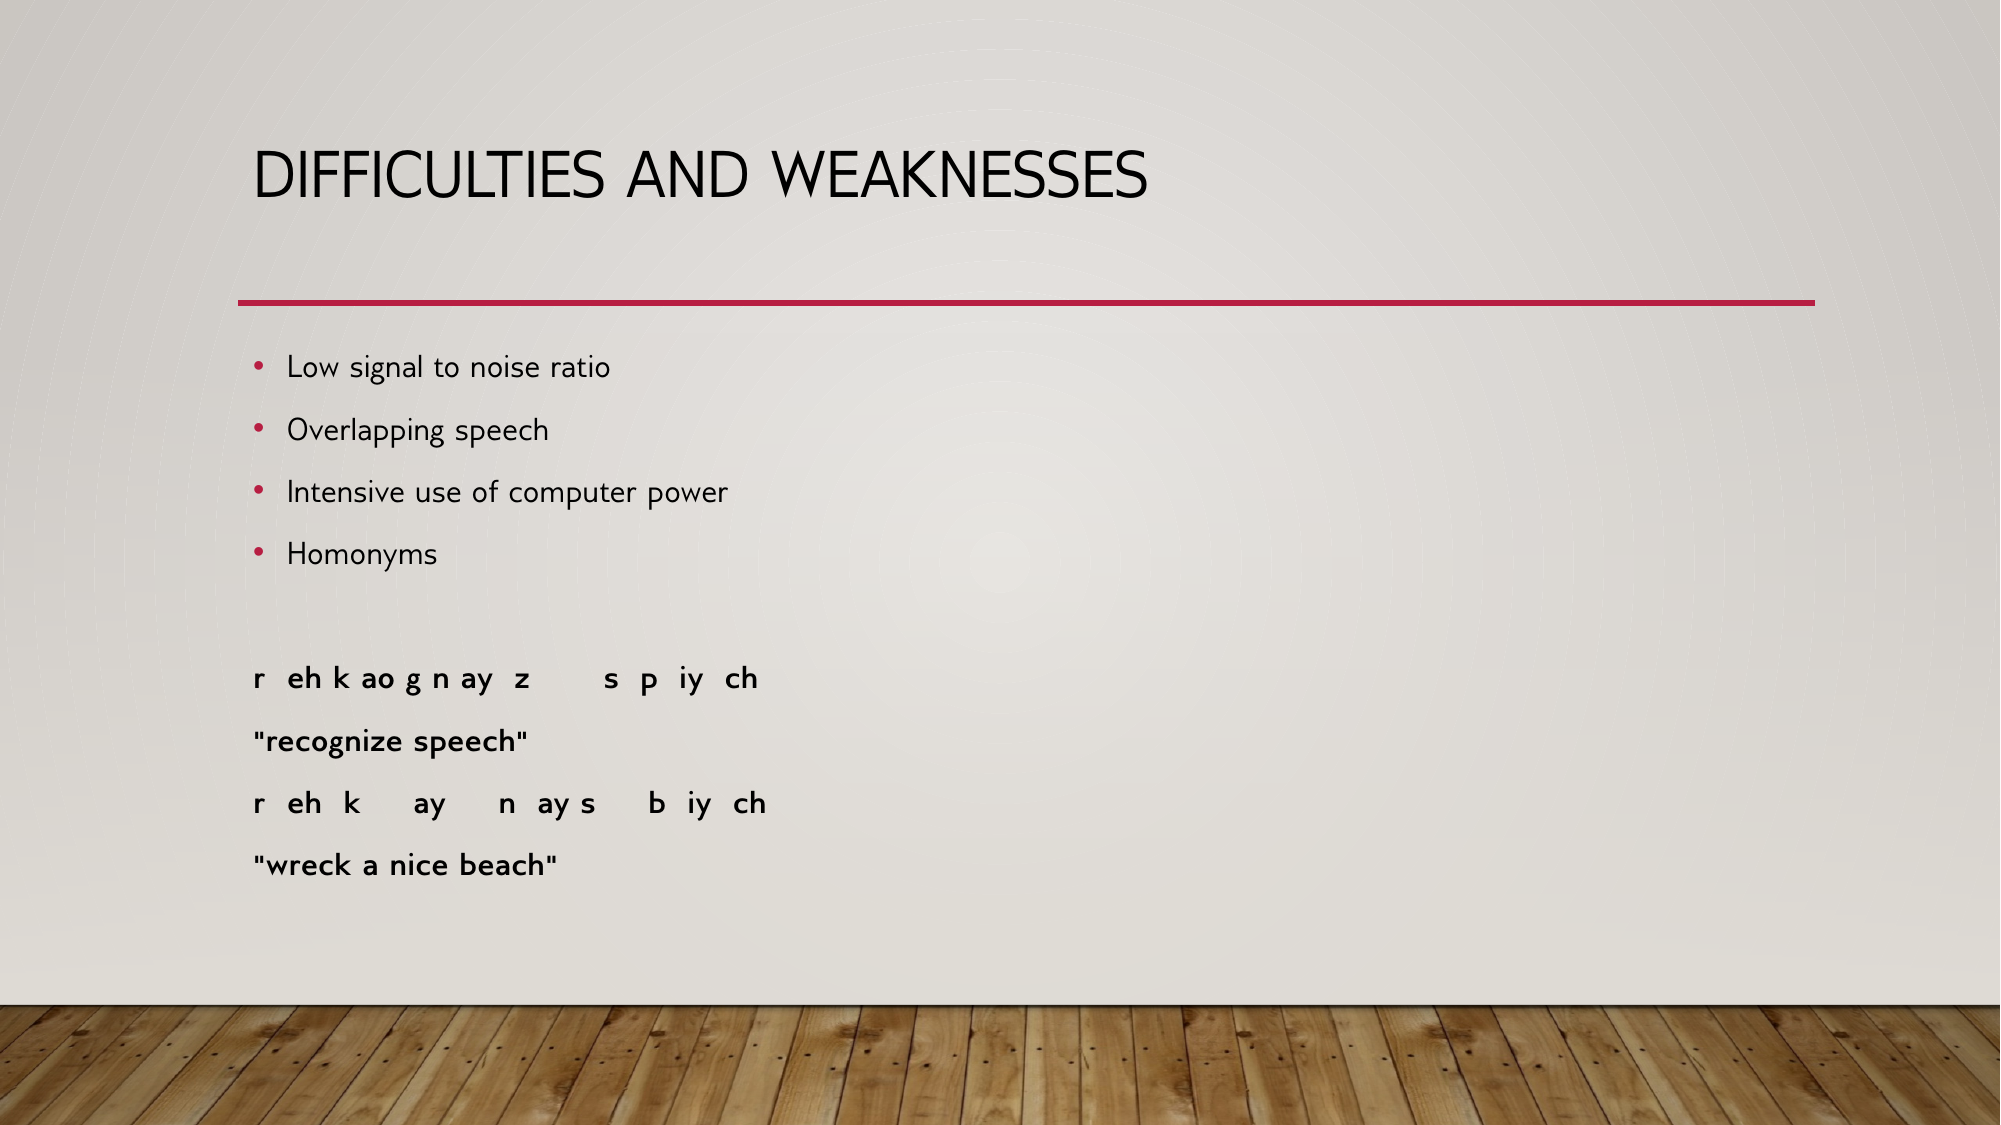

# Difficulties and Weaknesses
Low signal to noise ratio
Overlapping speech
Intensive use of computer power
Homonyms

r  eh k ao g n ay  z       s  p  iy  ch
"recognize speech"
r  eh  k     ay     n  ay s     b  iy  ch
"wreck a nice beach"